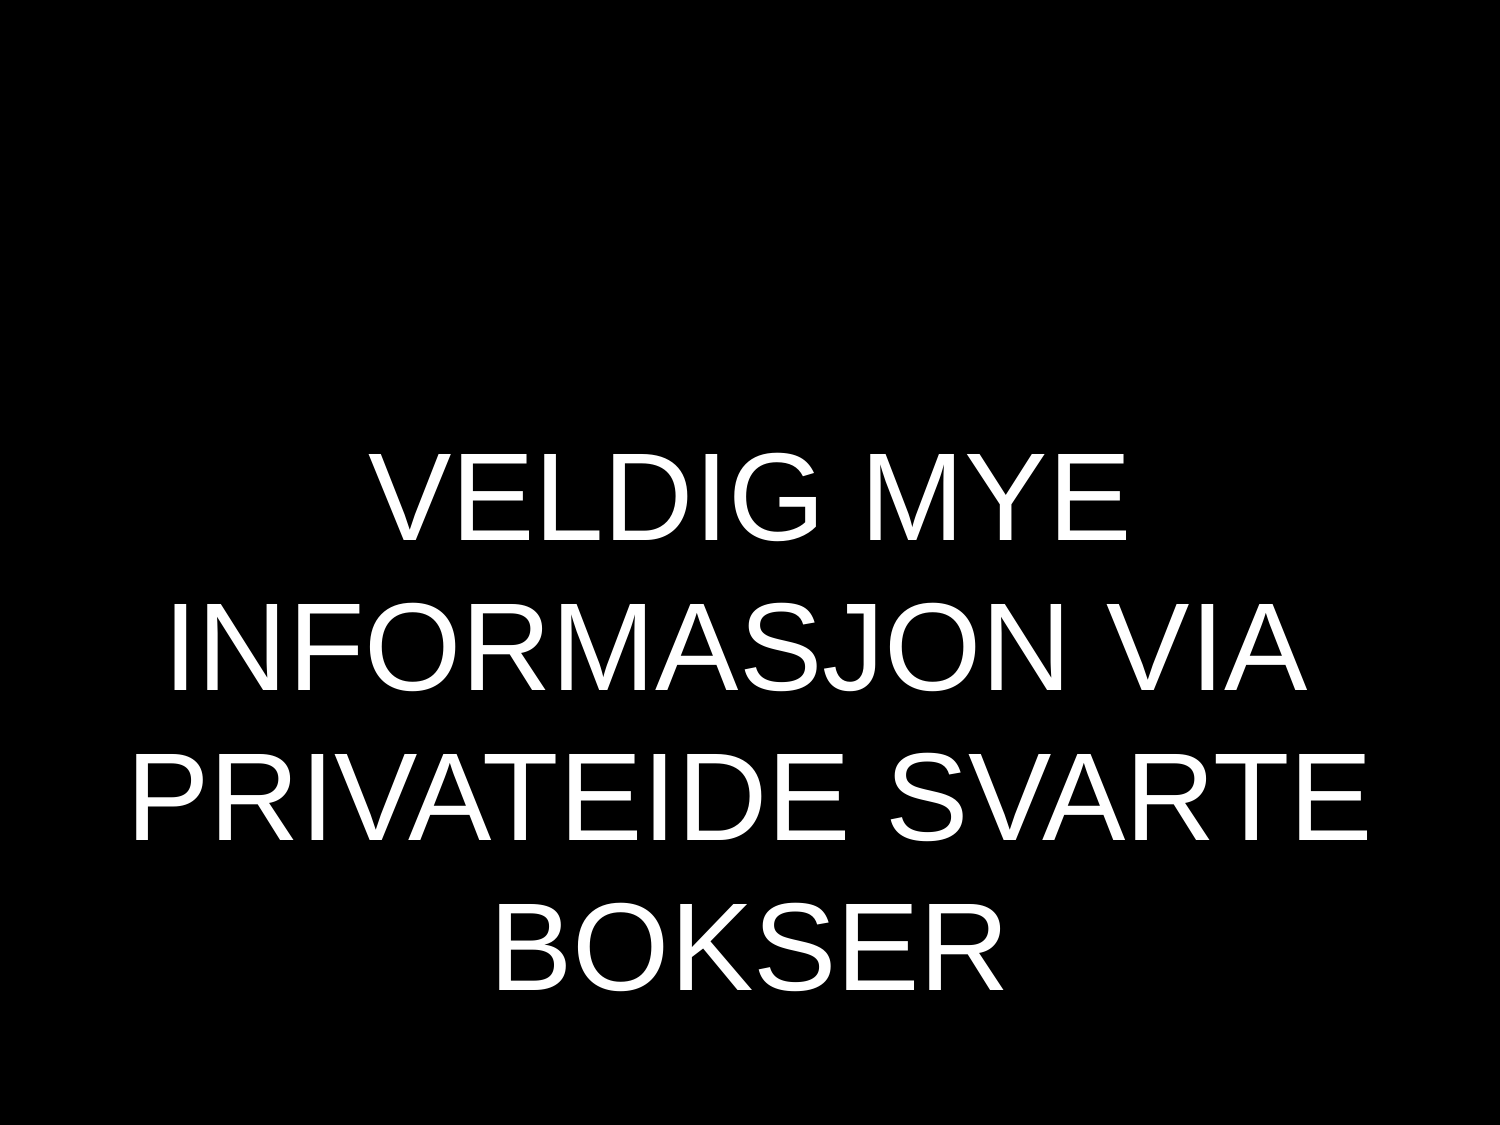

VELDIG MYE INFORMASJON VIA
PRIVATEIDE SVARTE BOKSER